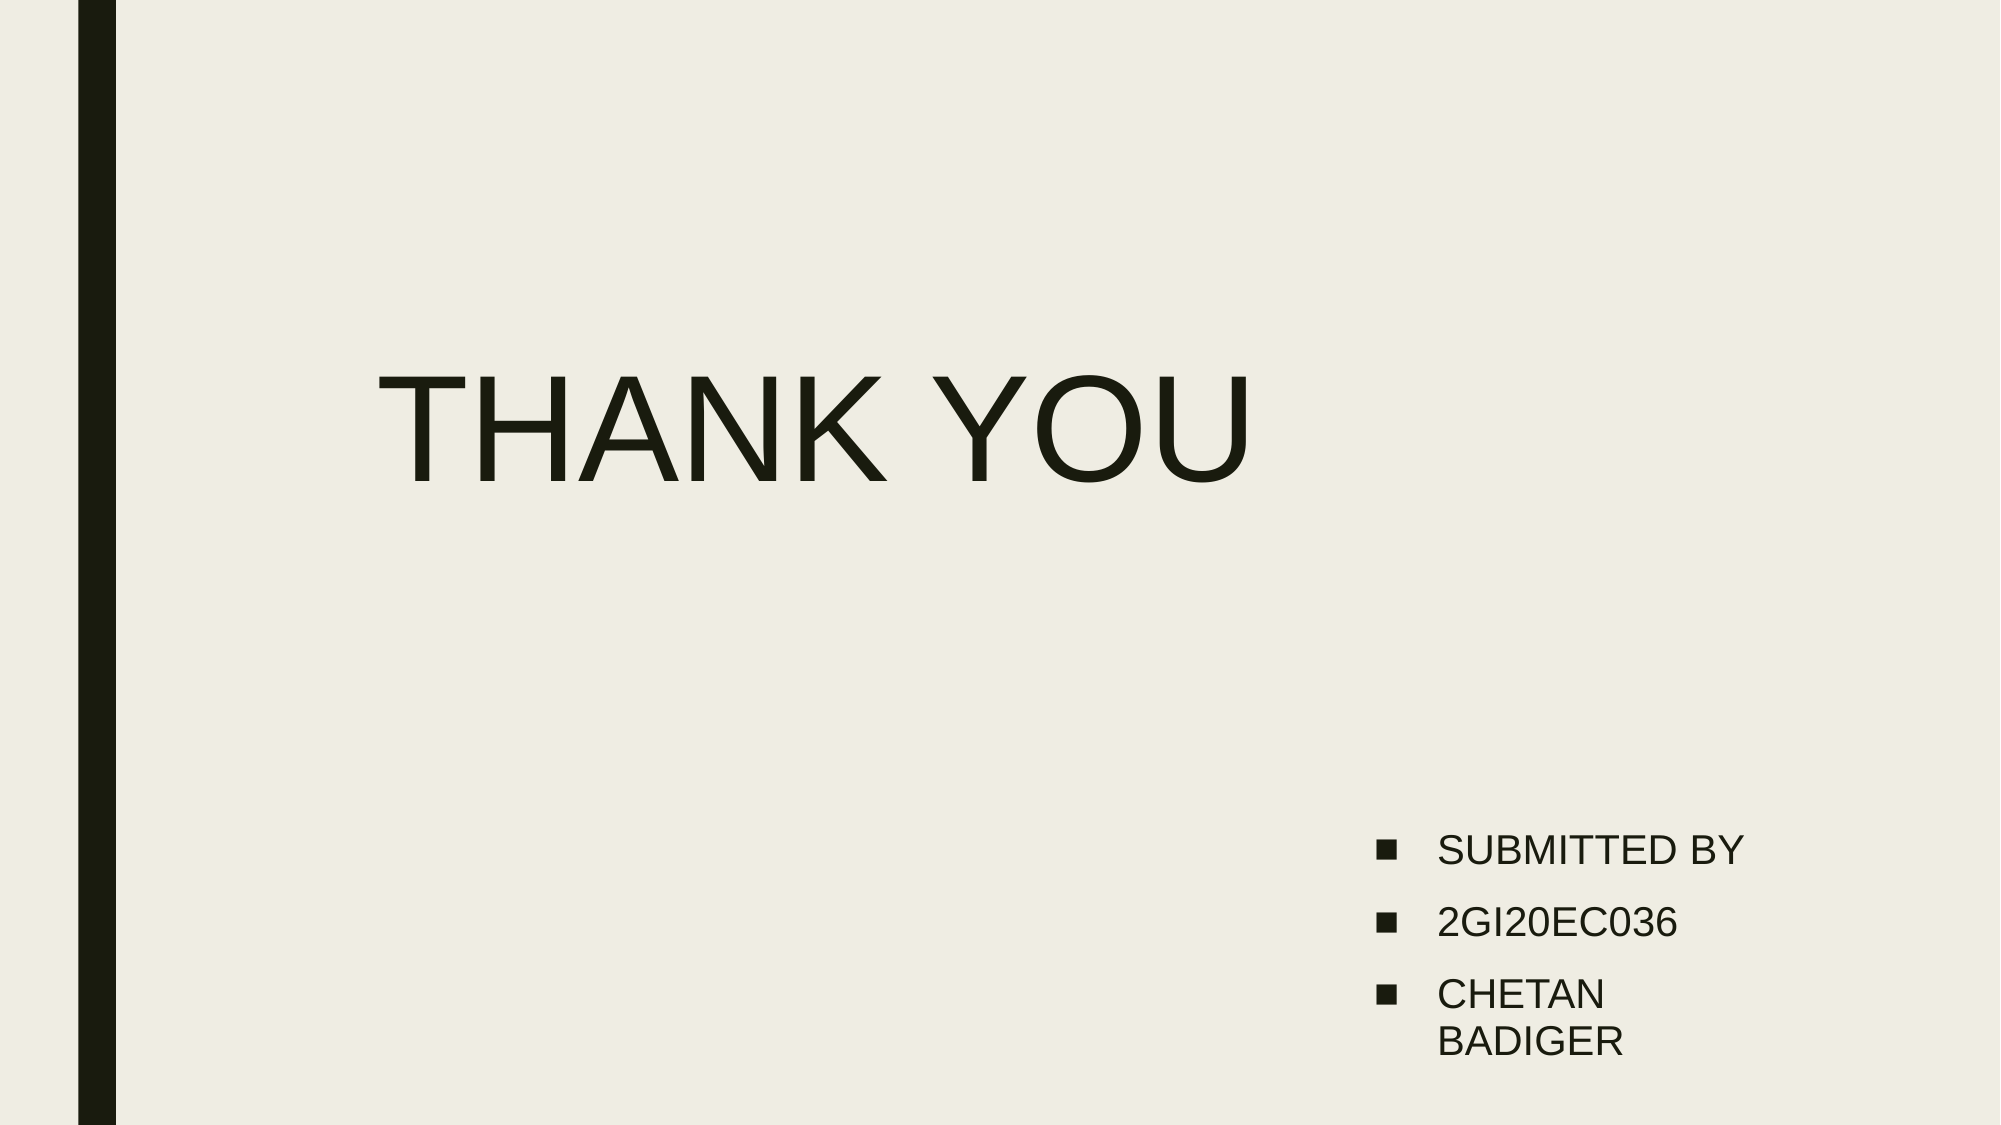

# THANK YOU
SUBMITTED BY
2GI20EC036
CHETAN BADIGER